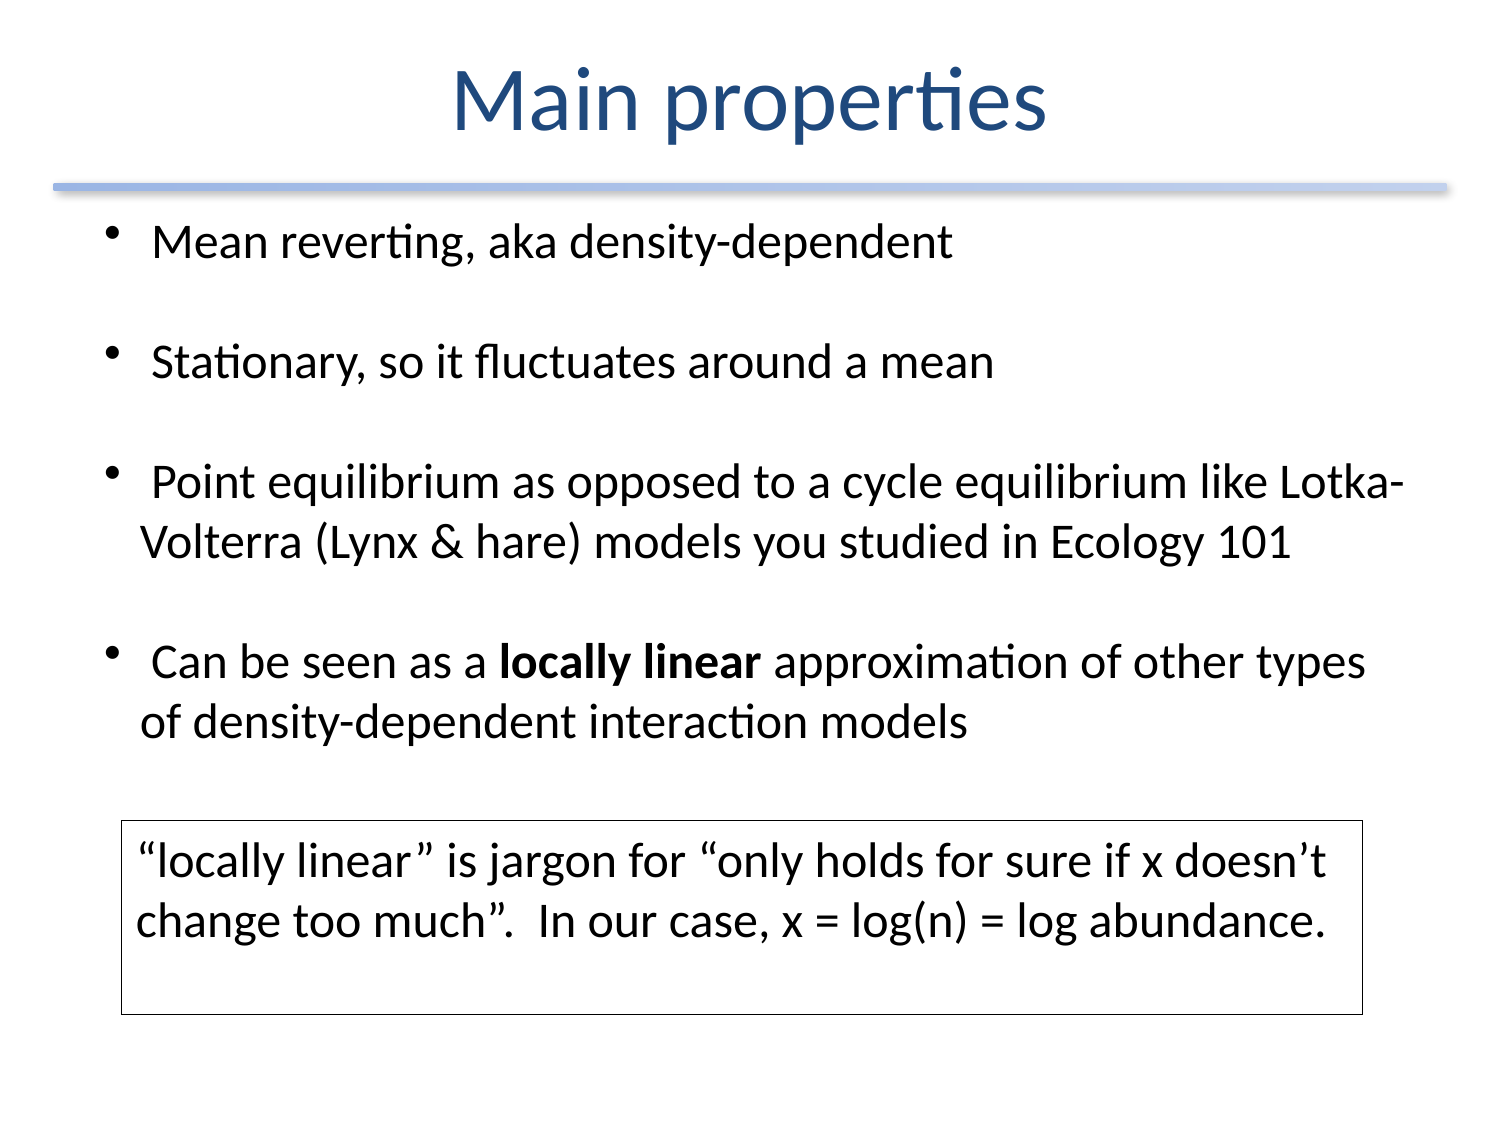

# Main properties
Basic features of the Gompertz process
 Mean reverting, aka density-dependent

 Stationary, so it fluctuates around a mean

 Point equilibrium as opposed to a cycle equilibrium like Lotka-Volterra (Lynx & hare) models you studied in Ecology 101

 Can be seen as a locally linear approximation of other types of density-dependent interaction models

“locally linear” is jargon for “only holds for sure if x doesn’t change too much”.  In our case, x = log(n) = log abundance.

S. E. Hampton, NCEAS, UCSB, hampton@nceas.ucsb.edu, 7 July 2007